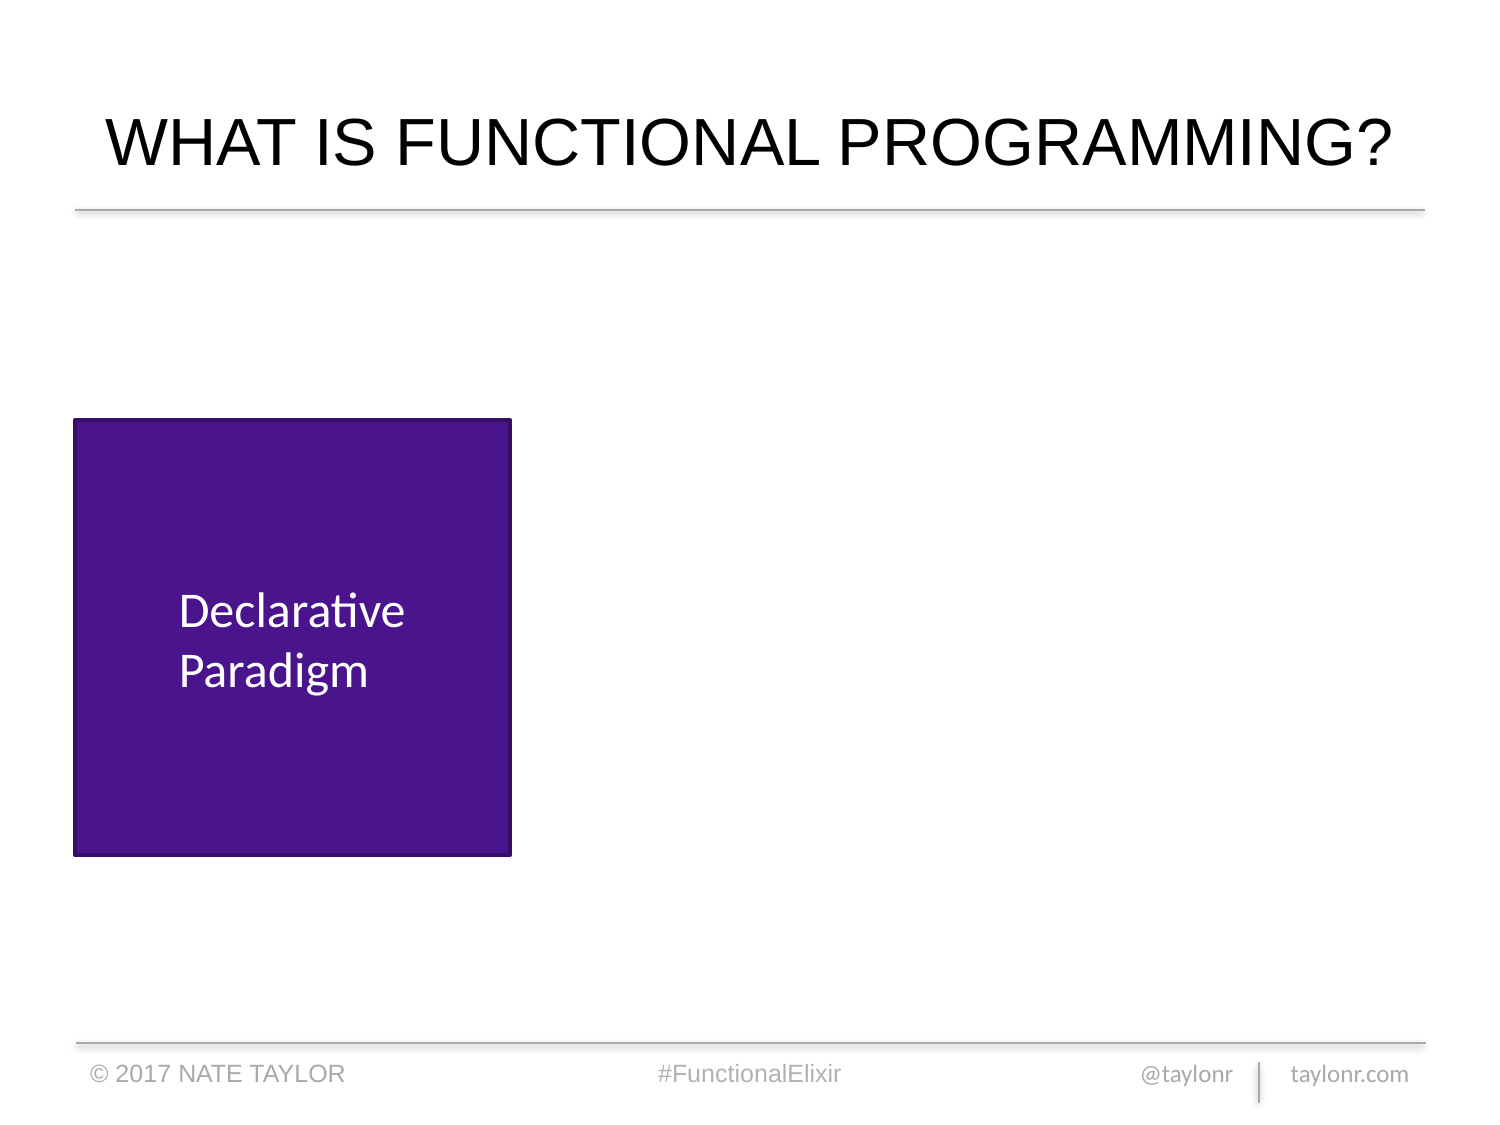

# WHAT IS FUNCTIONAL PROGRAMMING?
Declarative Paradigm
© 2017 NATE TAYLOR
#FunctionalElixir
@taylonr          taylonr.com